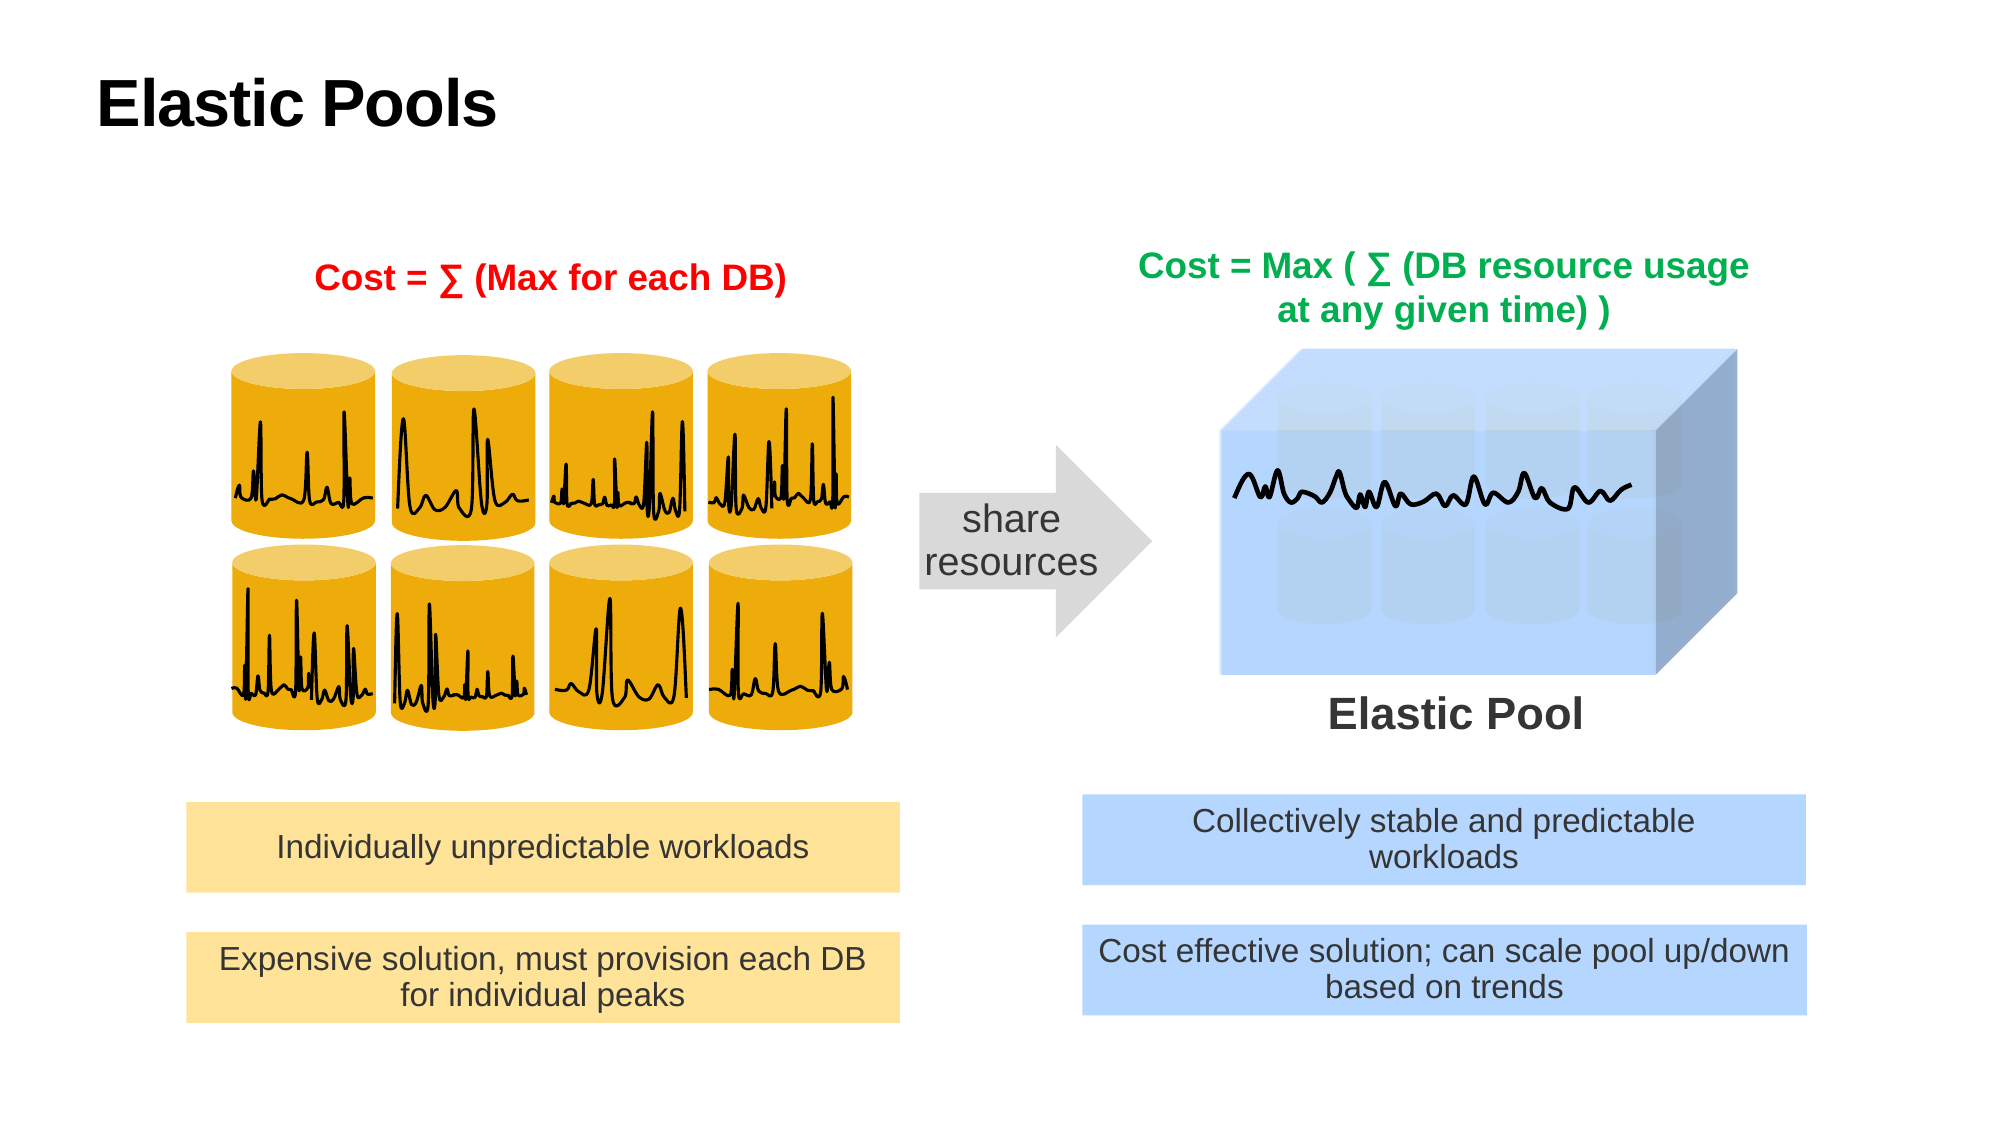

# Elastic Pools
Cost = Max ( ∑ (DB resource usage at any given time) )
Cost = ∑ (Max for each DB)

share resources

Elastic Pool
Collectively stable and predictable workloads
Individually unpredictable workloads
Cost effective solution; can scale pool up/down based on trends
Expensive solution, must provision each DB for individual peaks